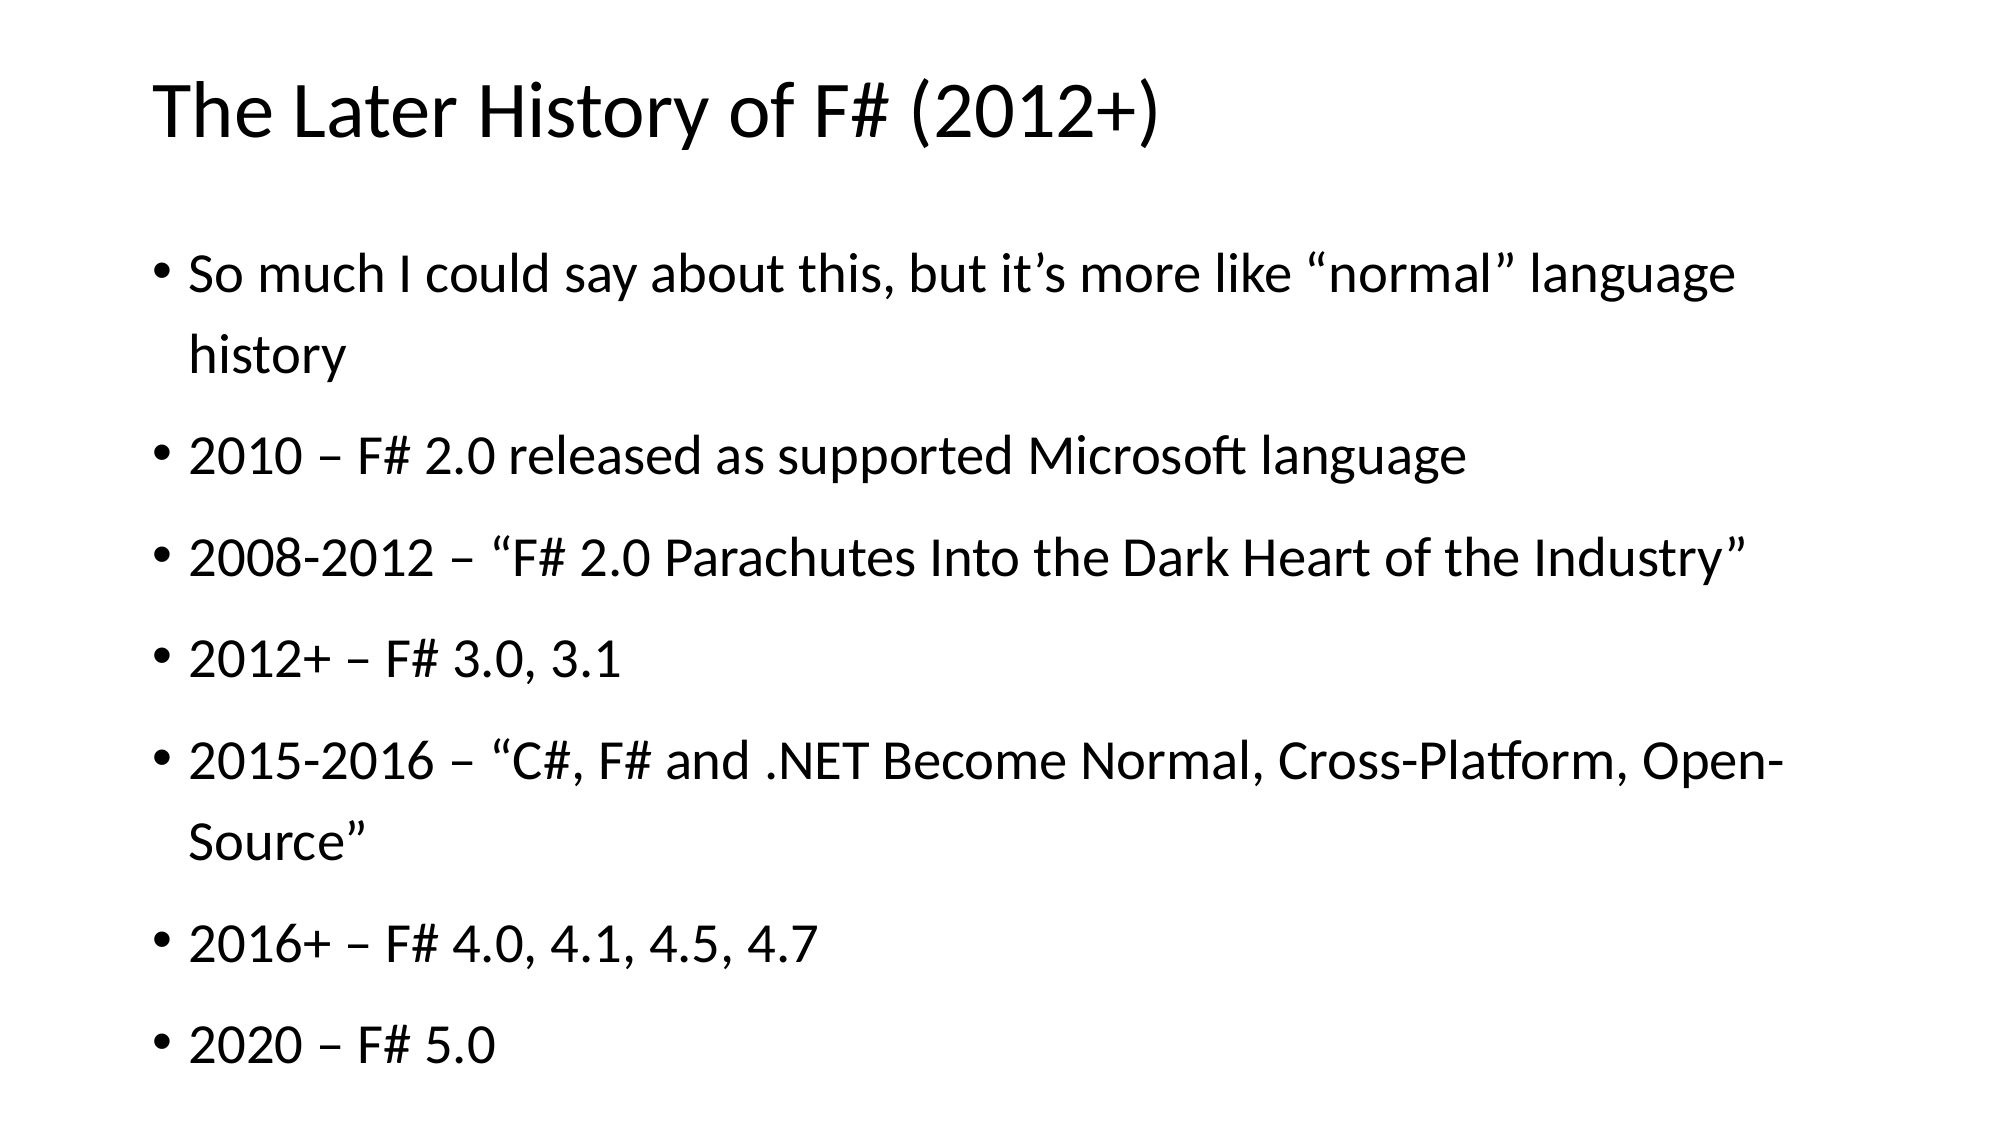

# The Later History of F# (2012+)
So much I could say about this, but it’s more like “normal” language history
2010 – F# 2.0 released as supported Microsoft language
2008-2012 – “F# 2.0 Parachutes Into the Dark Heart of the Industry”
2012+ – F# 3.0, 3.1
2015-2016 – “C#, F# and .NET Become Normal, Cross-Platform, Open-Source”
2016+ – F# 4.0, 4.1, 4.5, 4.7
2020 – F# 5.0